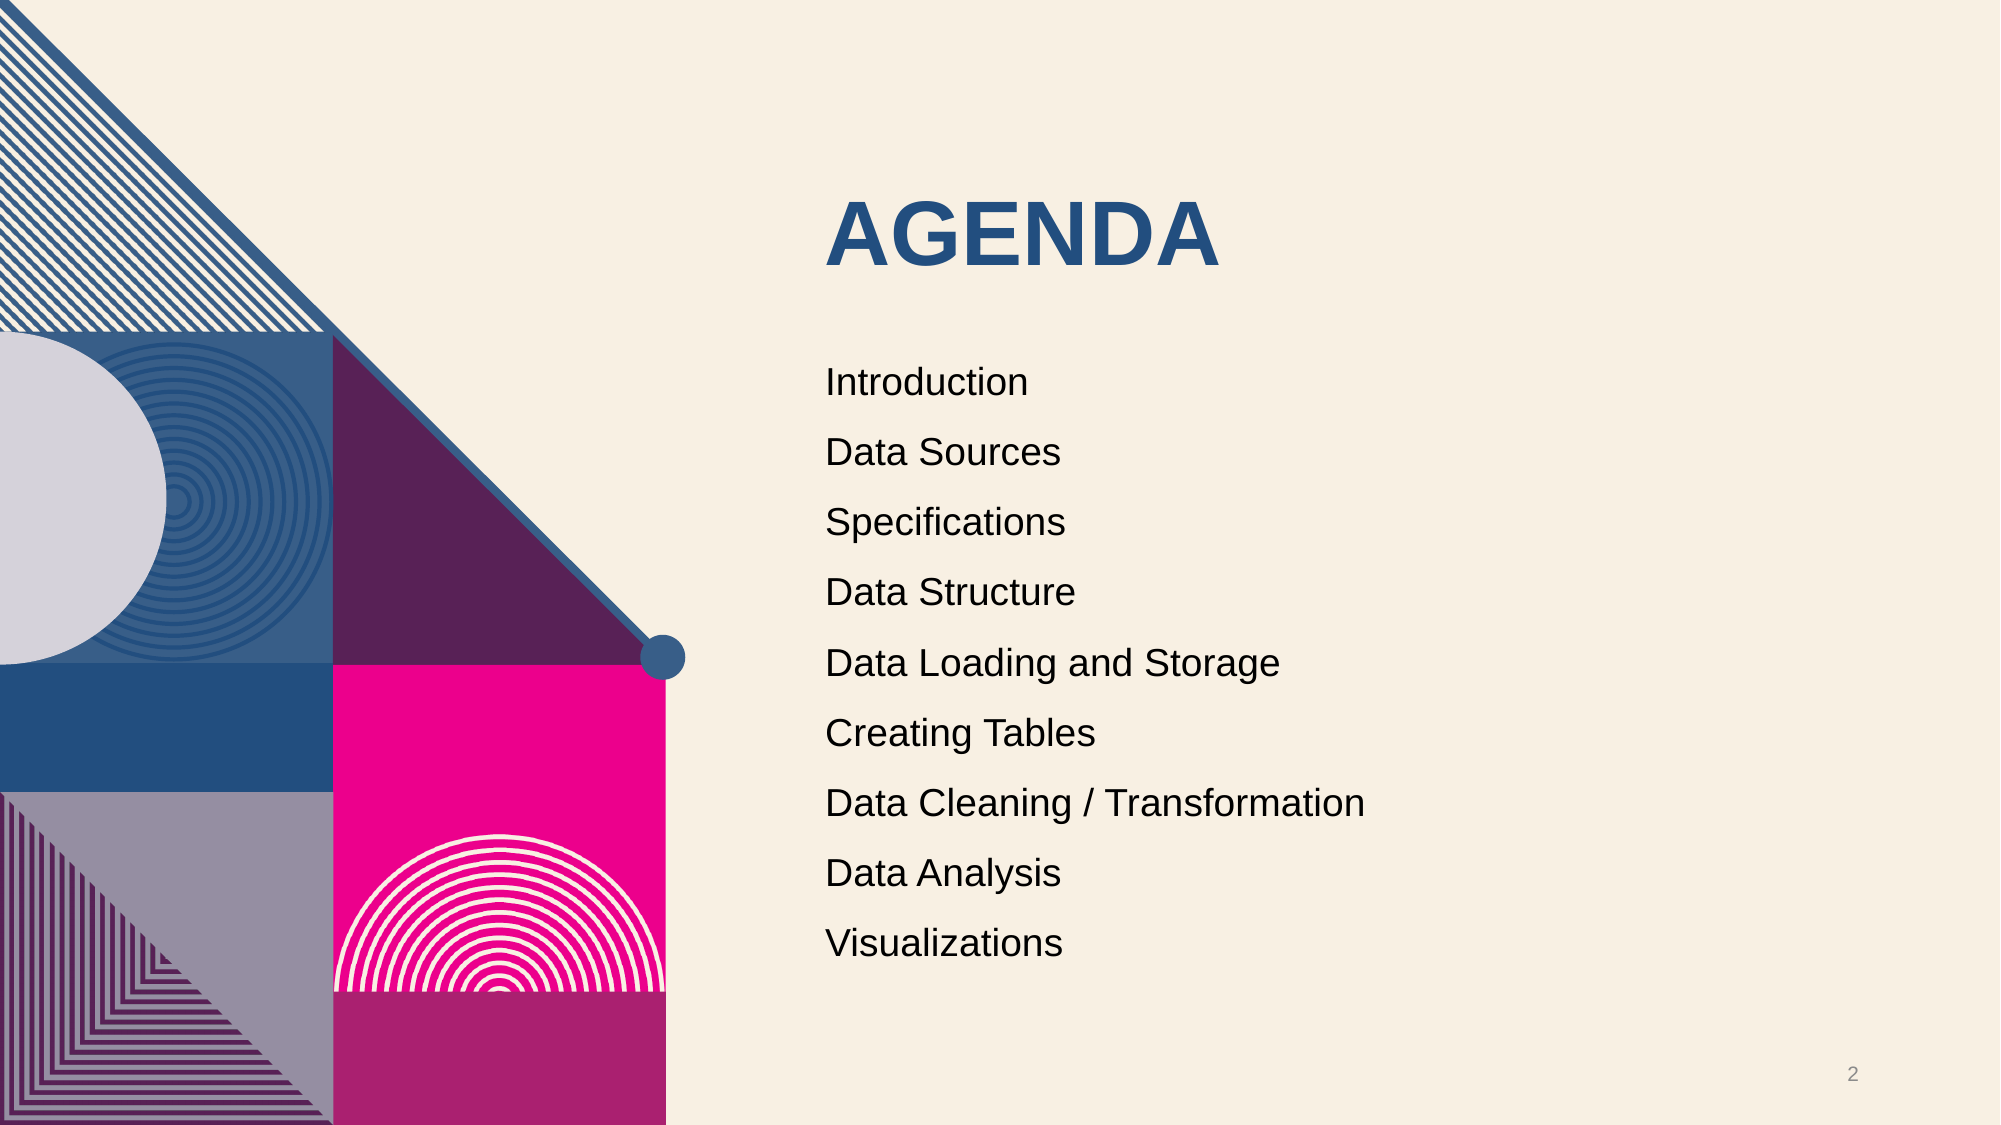

# Agenda
Introduction
Data Sources
Specifications
Data Structure
Data Loading and Storage
Creating Tables
Data Cleaning / Transformation
Data Analysis
Visualizations
2